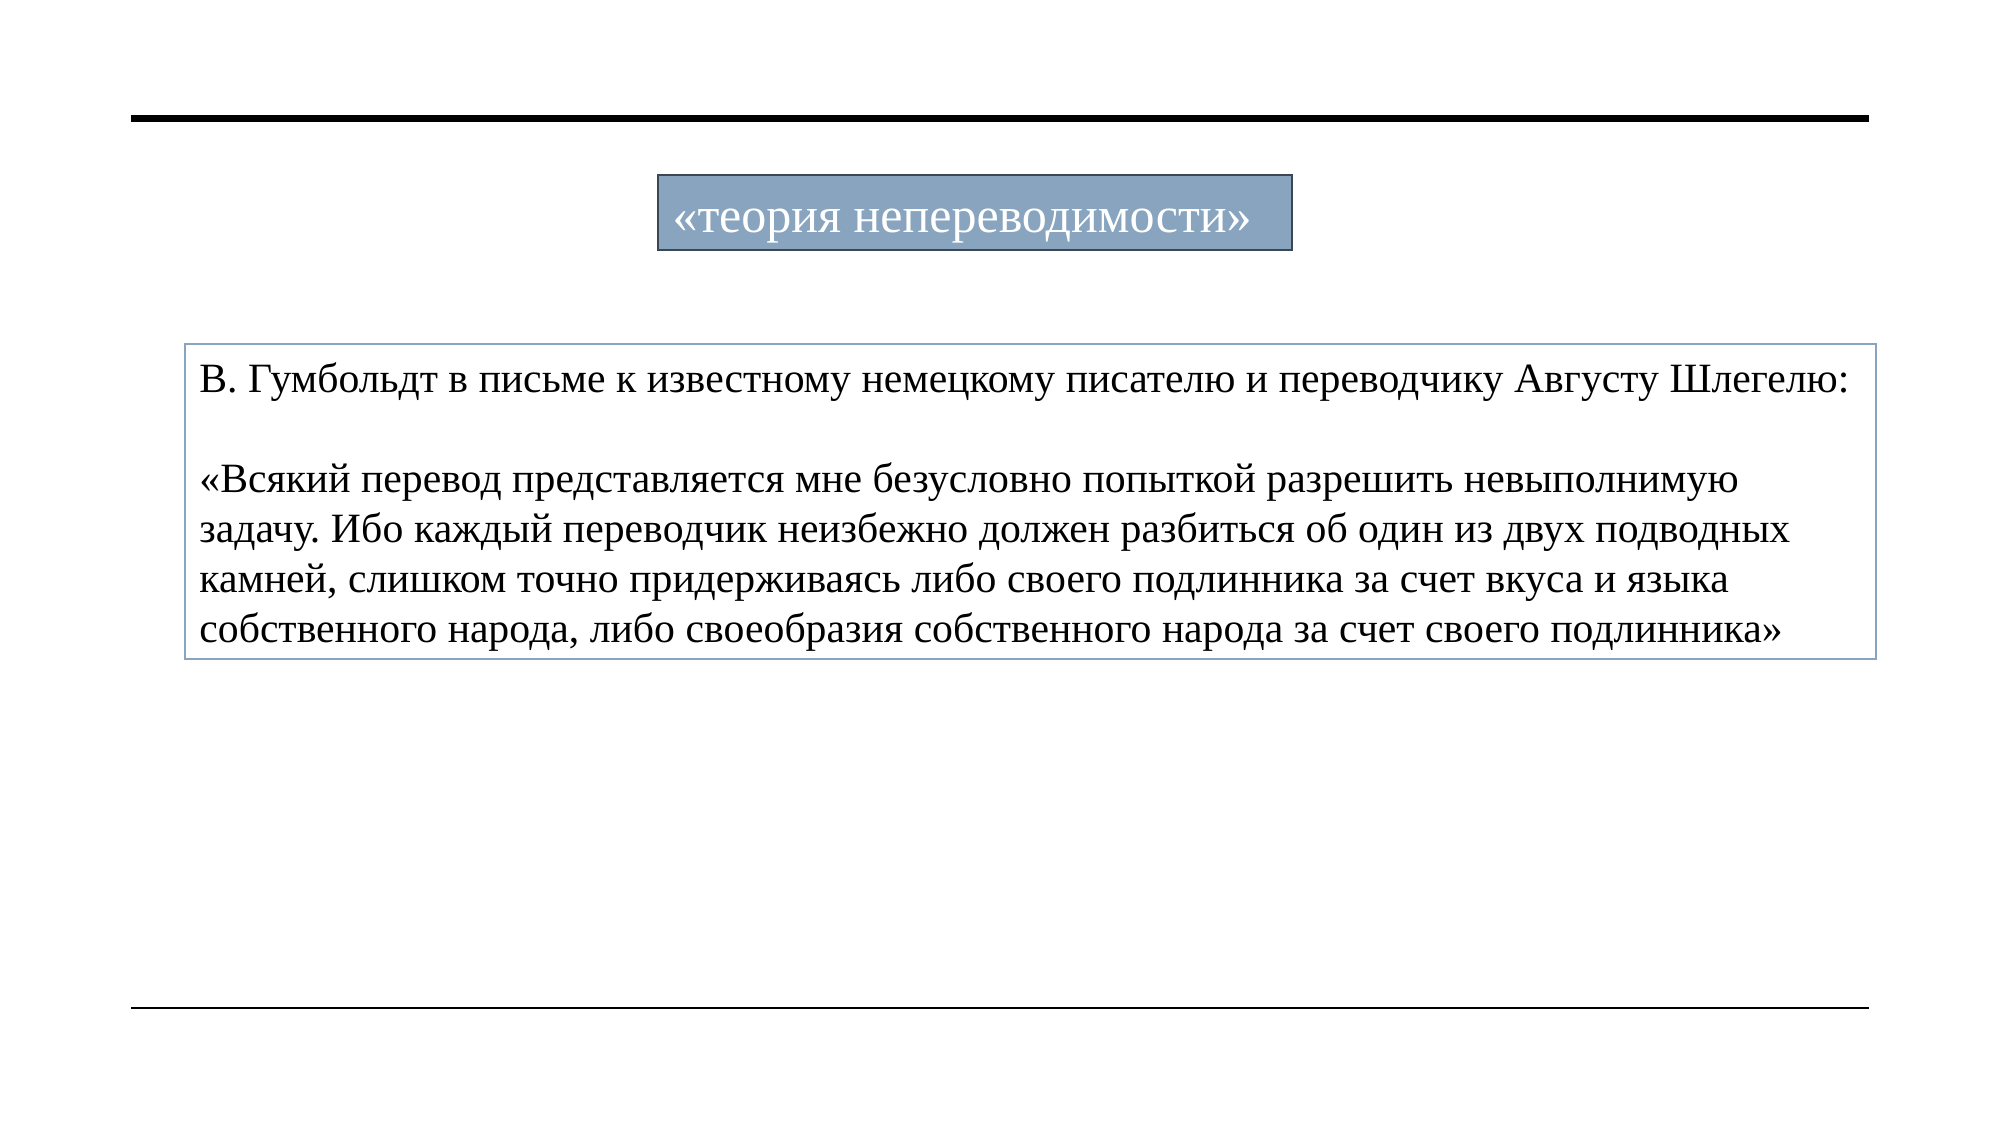

«теория непереводимости»
В. Гумбольдт в письме к известному немецкому писателю и переводчику Августу Шлегелю:

«Всякий перевод представляется мне безусловно попыткой разрешить невыполнимую задачу. Ибо каждый переводчик неизбежно должен разбиться об один из двух подводных камней, слишком точно придерживаясь либо своего подлинника за счет вкуса и языка собственного народа, либо своеобразия собственного народа за счет своего подлинника»